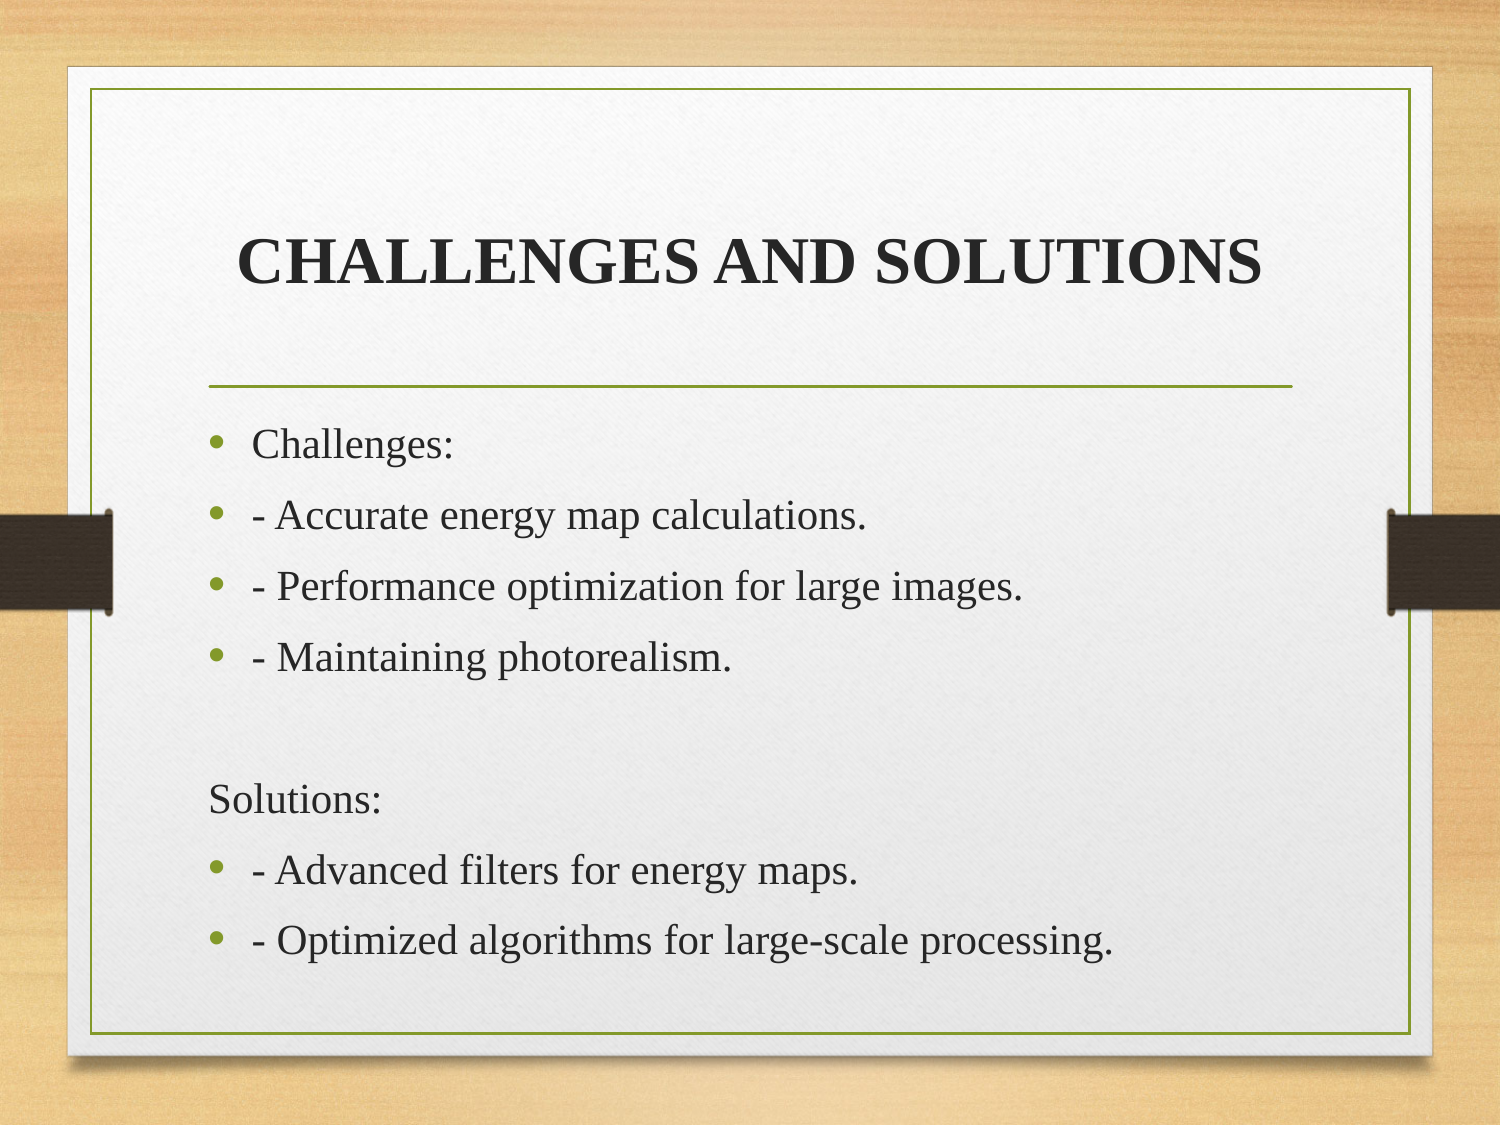

# CHALLENGES AND SOLUTIONS
Challenges:
- Accurate energy map calculations.
- Performance optimization for large images.
- Maintaining photorealism.

Solutions:
- Advanced filters for energy maps.
- Optimized algorithms for large-scale processing.